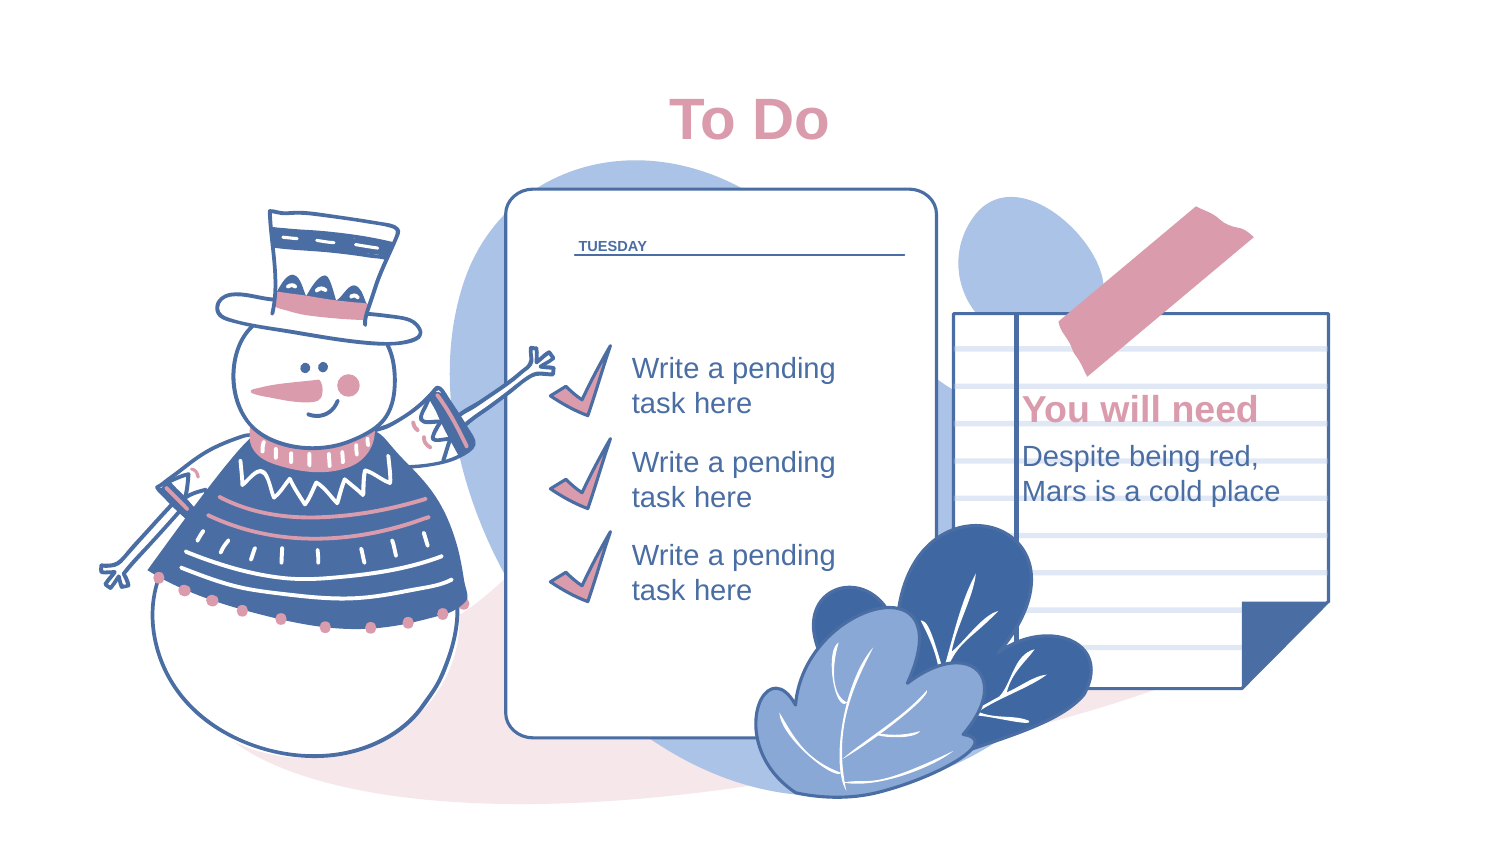

# To Do

TUESDAY

Write a pending task here

You will need
Despite being red, Mars is a cold place
Write a pending task here

Write a pending task here